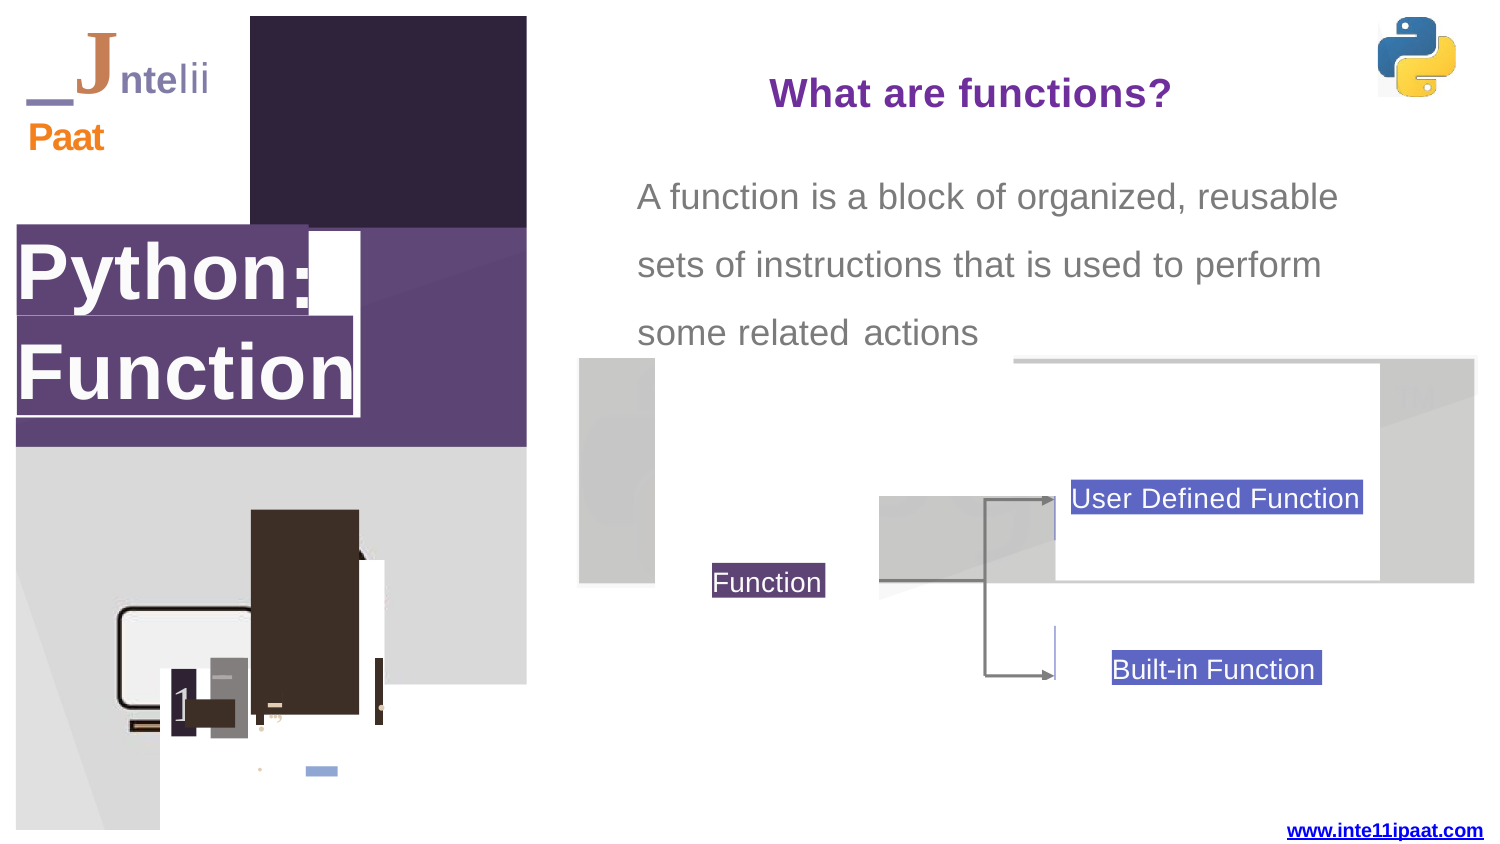

# _JnteIiiPaat

What are functions?
A function is a block of organized, reusable  sets of instructions that is used to perform  some related actions
Python
:
Functio
n

User Defined Function

·-•·
Function
...,.
Built-in Function
.

-- -

1

www.inte11ipaat.com